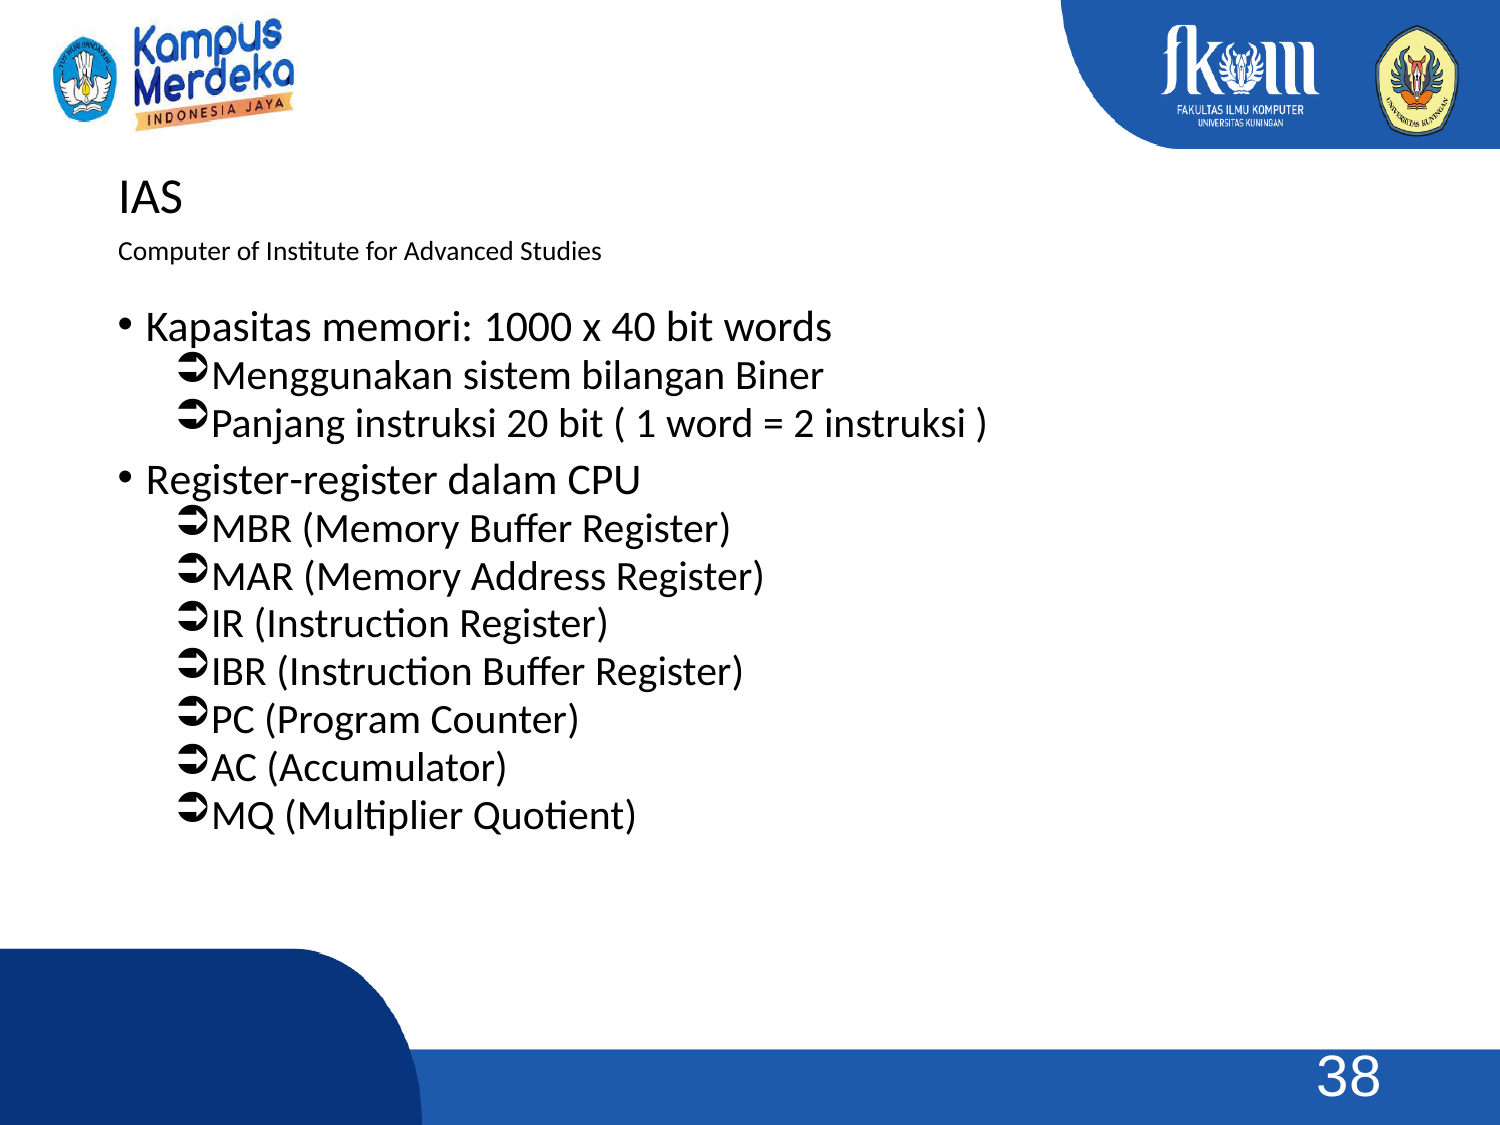

# IAS Computer of Institute for Advanced Studies
Kapasitas memori: 1000 x 40 bit words
Menggunakan sistem bilangan Biner
Panjang instruksi 20 bit ( 1 word = 2 instruksi )
Register-register dalam CPU
MBR (Memory Buffer Register)
MAR (Memory Address Register)
IR (Instruction Register)
IBR (Instruction Buffer Register)
PC (Program Counter)
AC (Accumulator)
MQ (Multiplier Quotient)

38